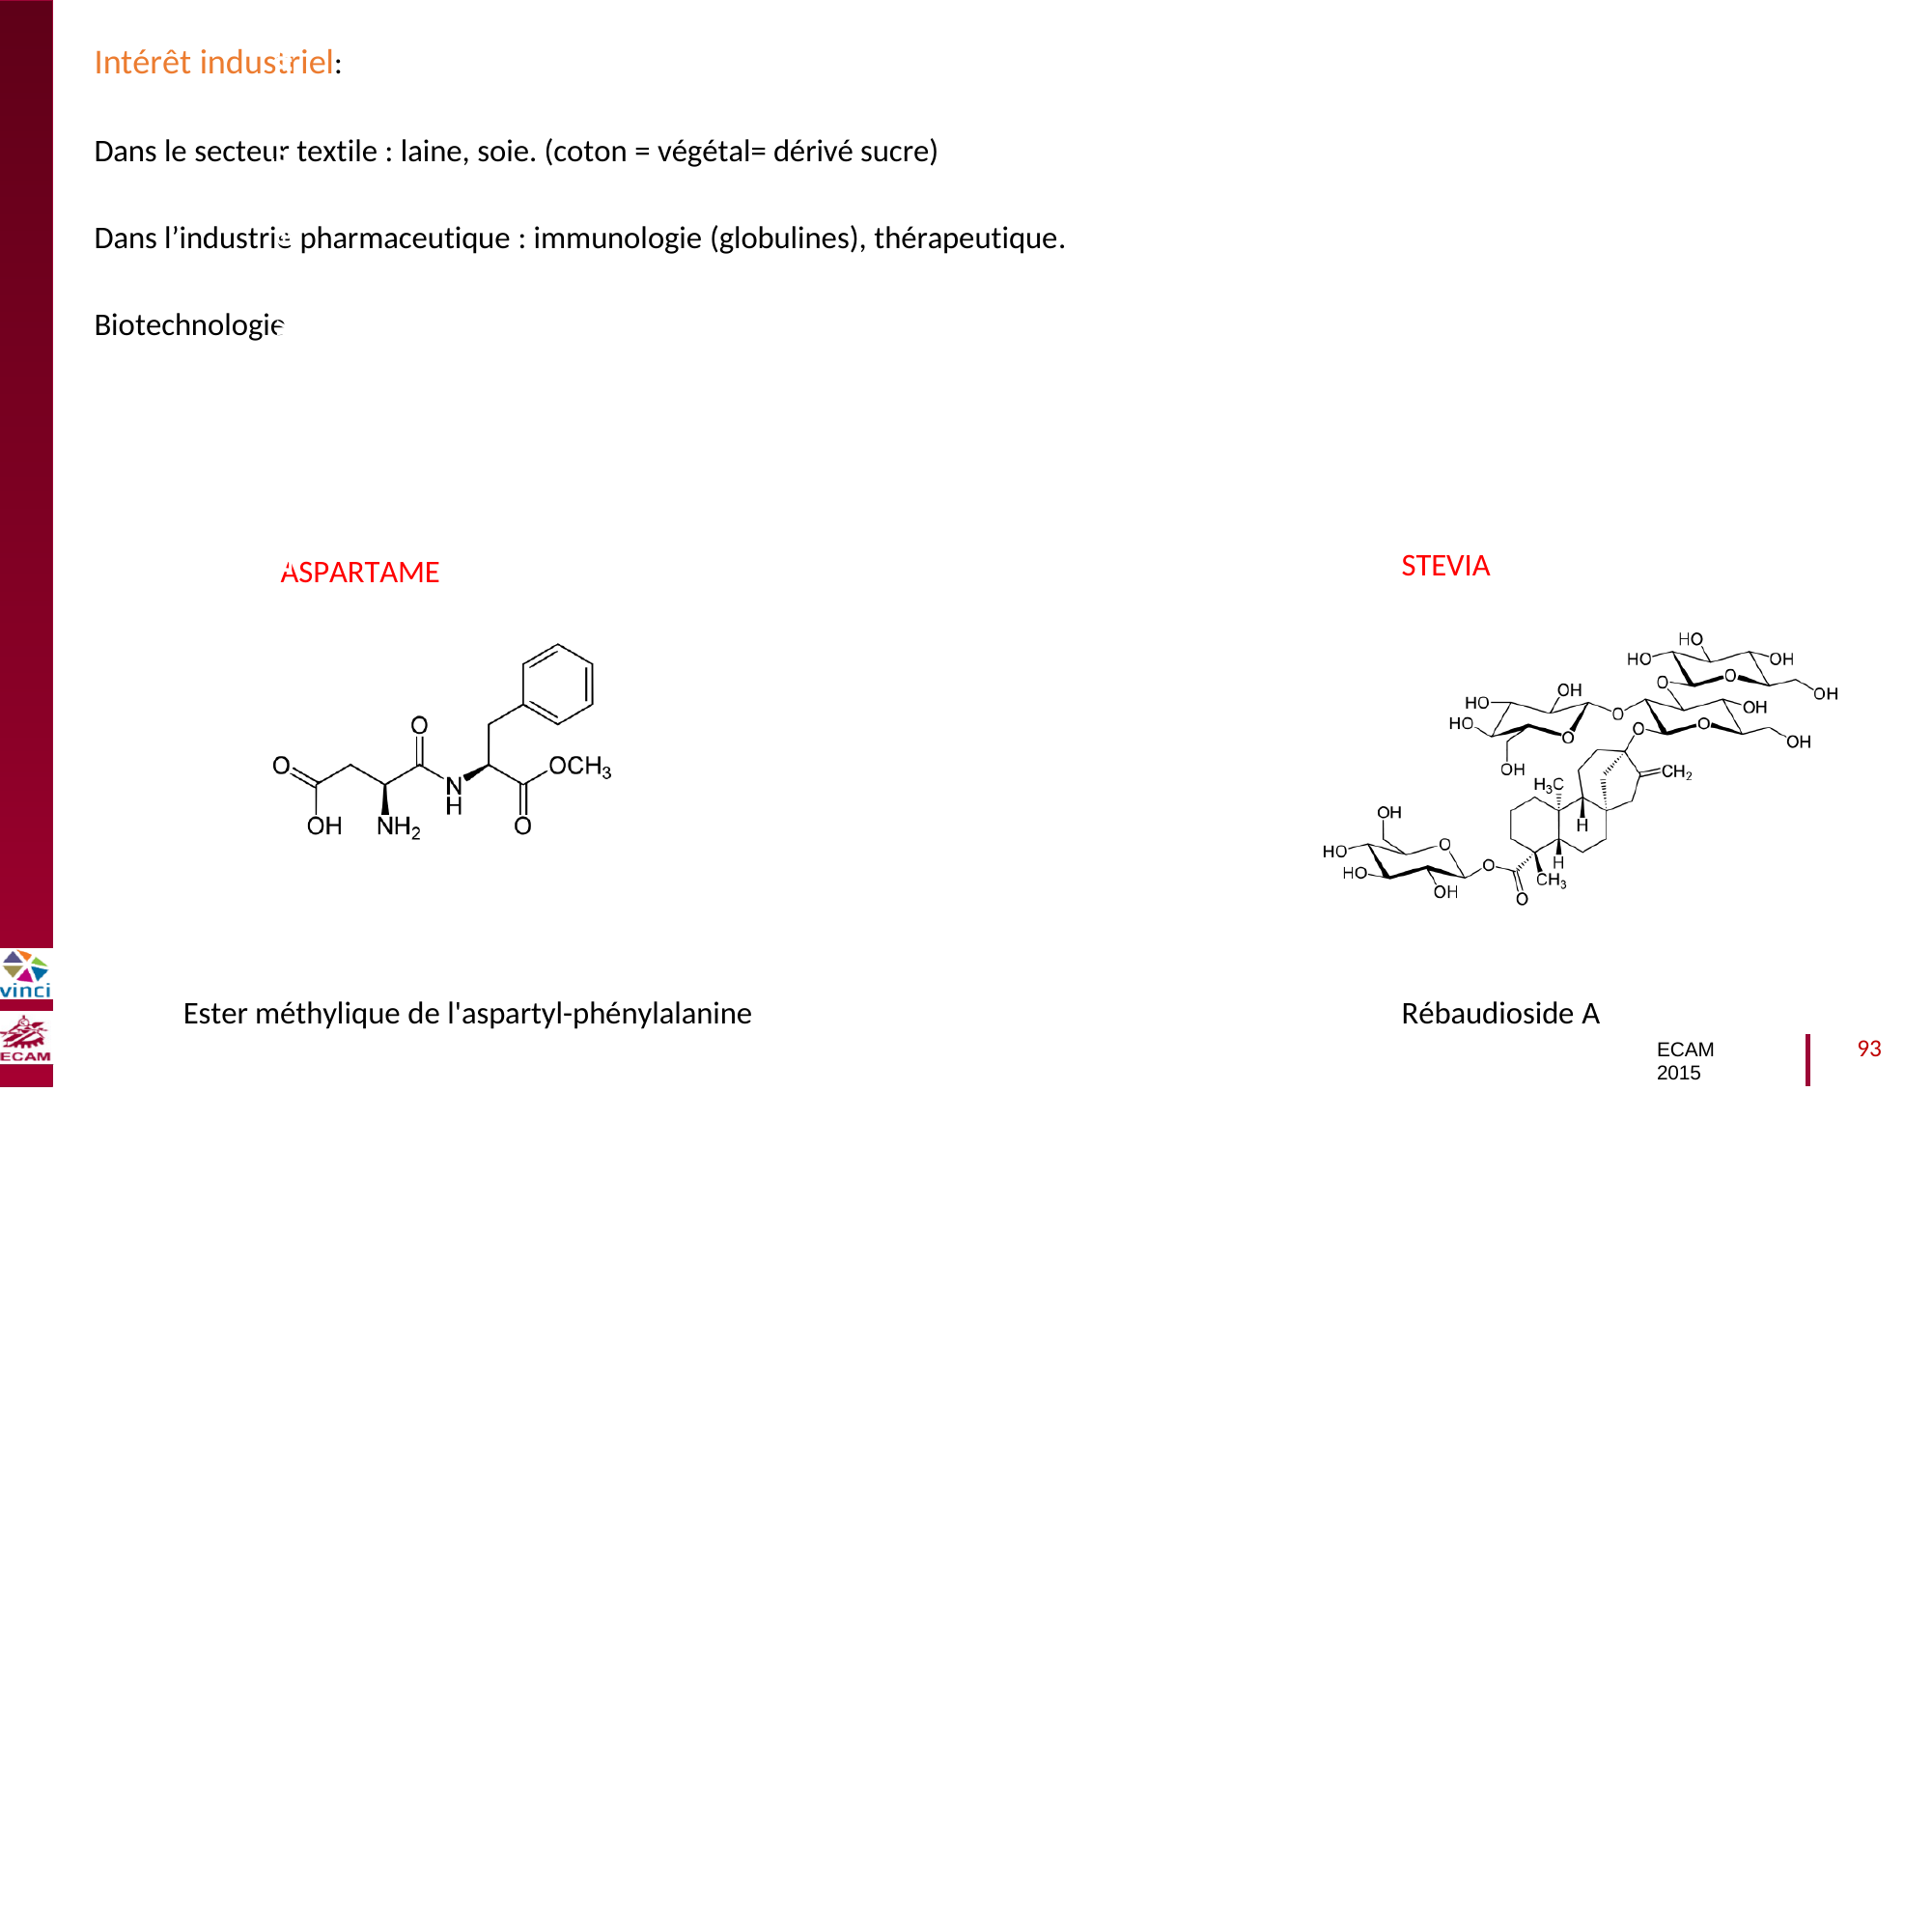

Intérêt industriel:
Dans le secteur textile : laine, soie. (coton = végétal= dérivé sucre)
Dans l’industrie pharmaceutique : immunologie (globulines), thérapeutique.
B2040-Chimie du vivant et environnement
Biotechnologie
STEVIA
ASPARTAME

Ester méthylique de l'aspartyl-phénylalanine
Rébaudioside A

93
ECAM 2015